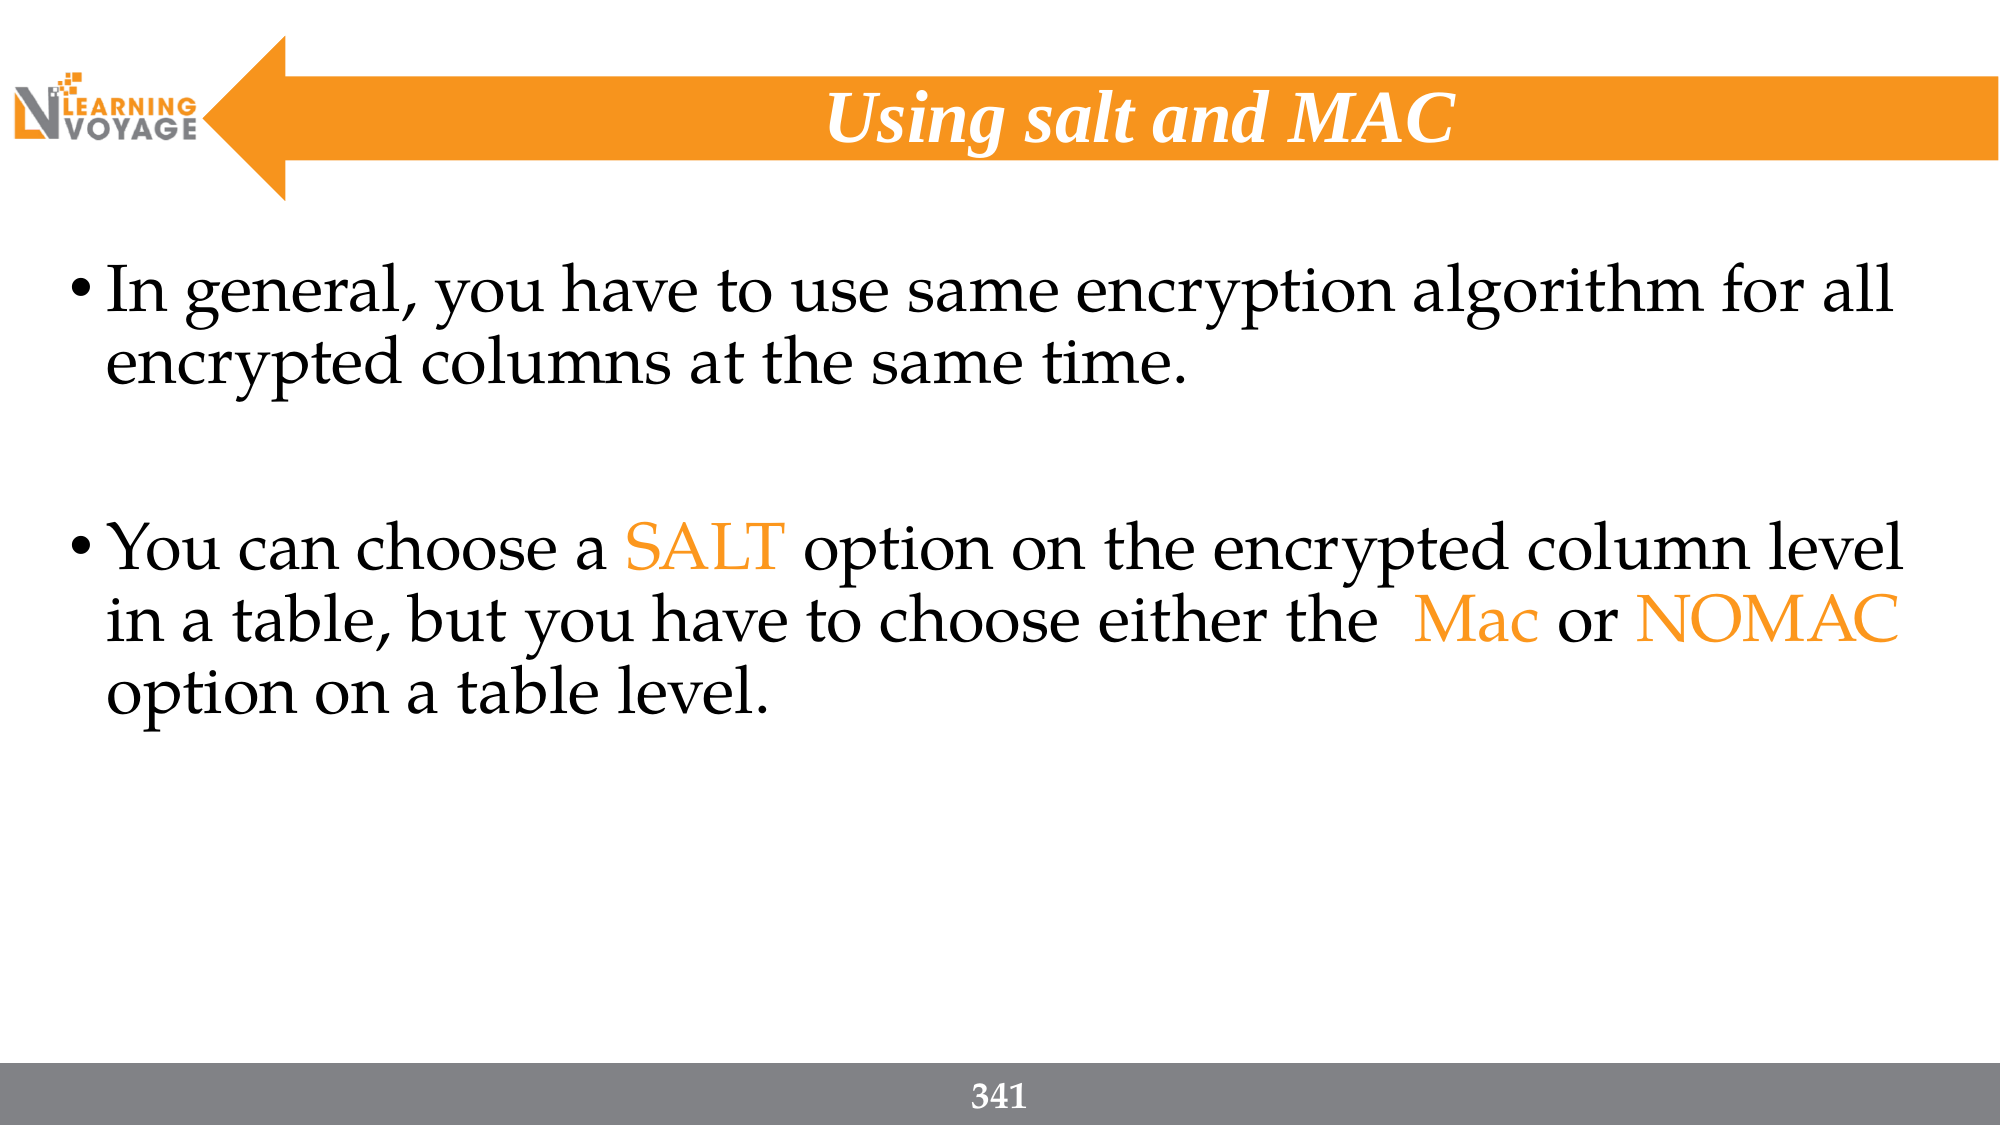

# Using salt and MAC
In general, you have to use same encryption algorithm for all encrypted columns at the same time.

You can choose a SALT option on the encrypted column level in a table, but you have to choose either the  Mac or NOMAC option on a table level.
341